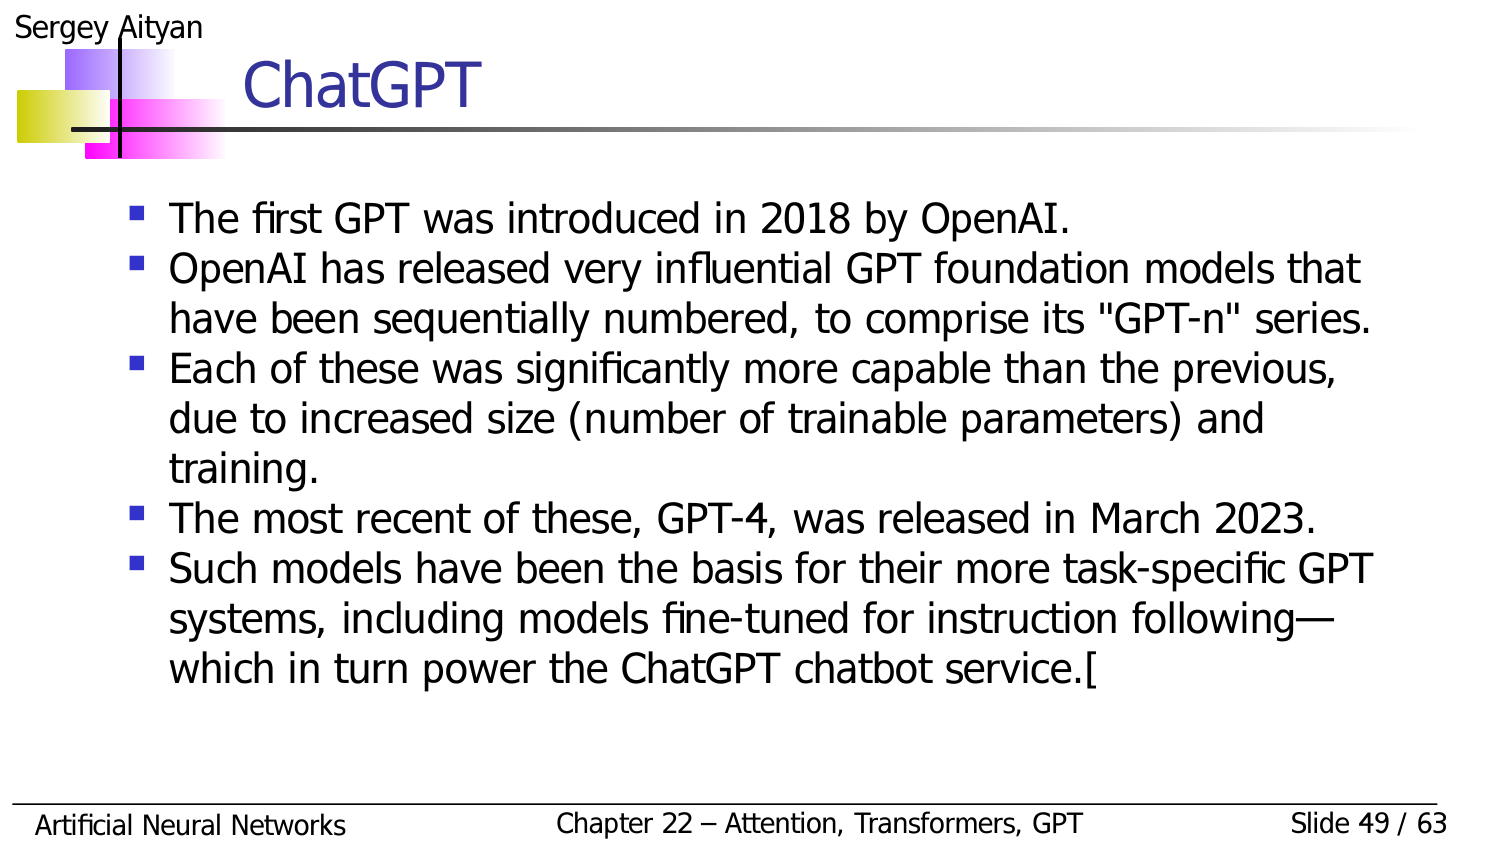

# ChatGPT
The first GPT was introduced in 2018 by OpenAI.
OpenAI has released very influential GPT foundation models that have been sequentially numbered, to comprise its "GPT-n" series.
Each of these was significantly more capable than the previous, due to increased size (number of trainable parameters) and training.
The most recent of these, GPT-4, was released in March 2023.
Such models have been the basis for their more task-specific GPT systems, including models fine-tuned for instruction following—which in turn power the ChatGPT chatbot service.[